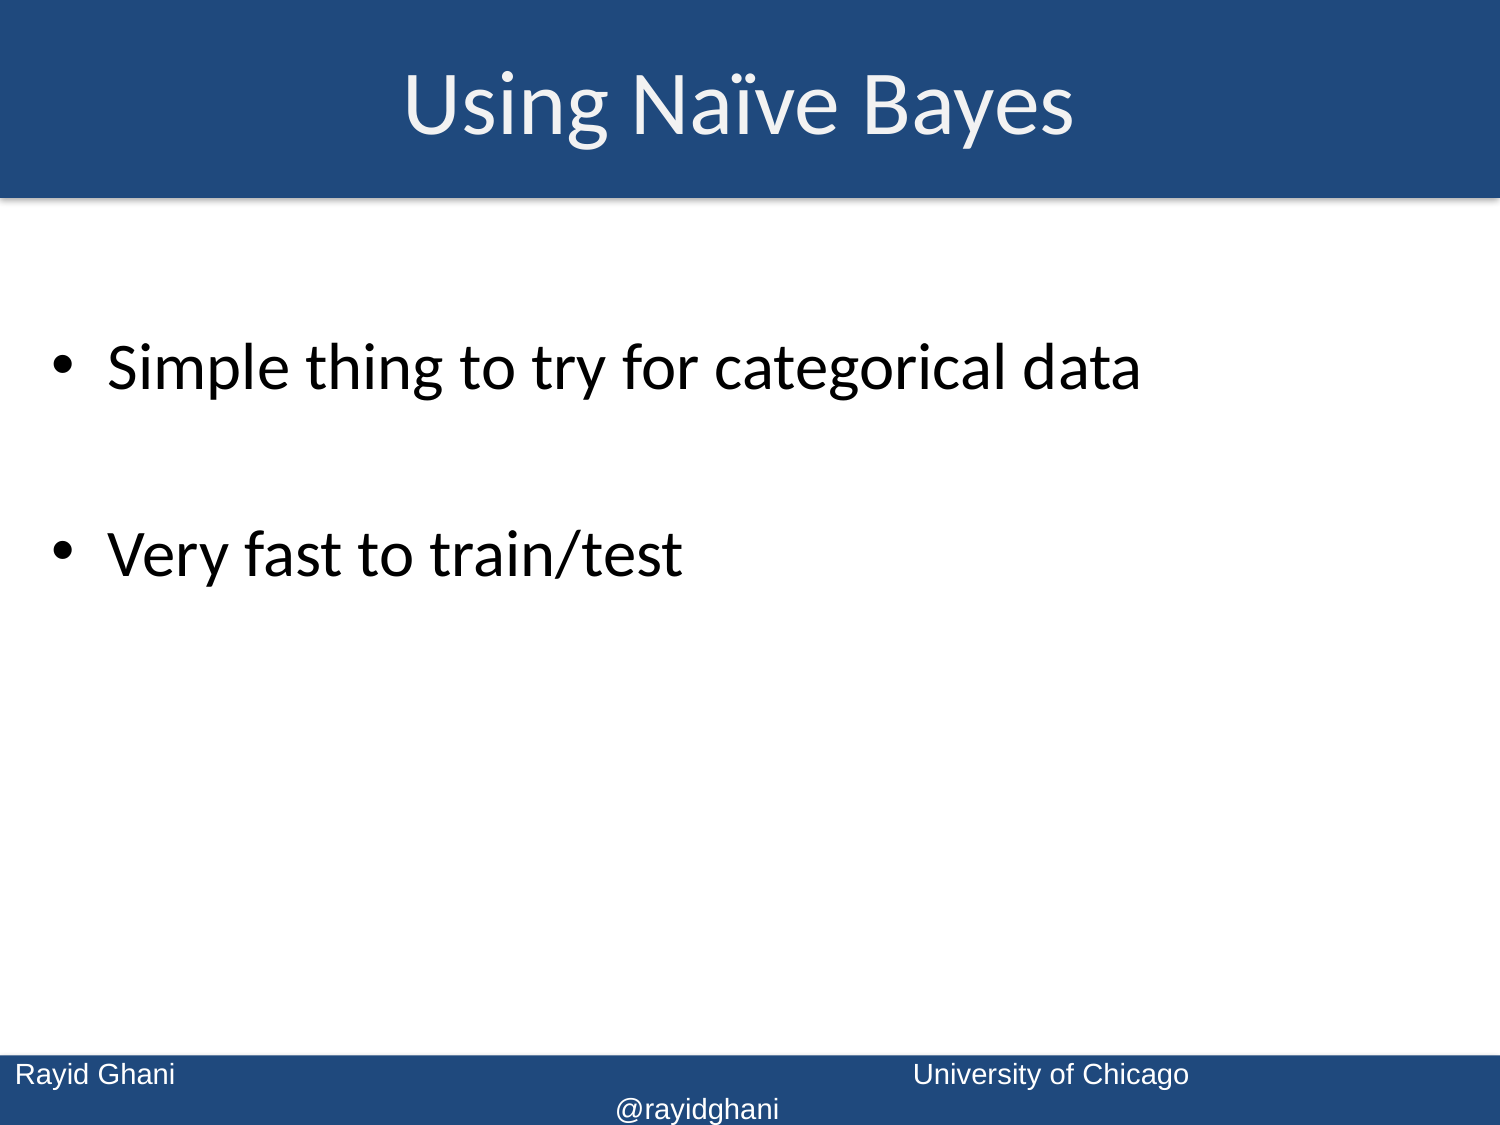

# Using Naïve Bayes

Simple thing to try for categorical data

Very fast to train/test